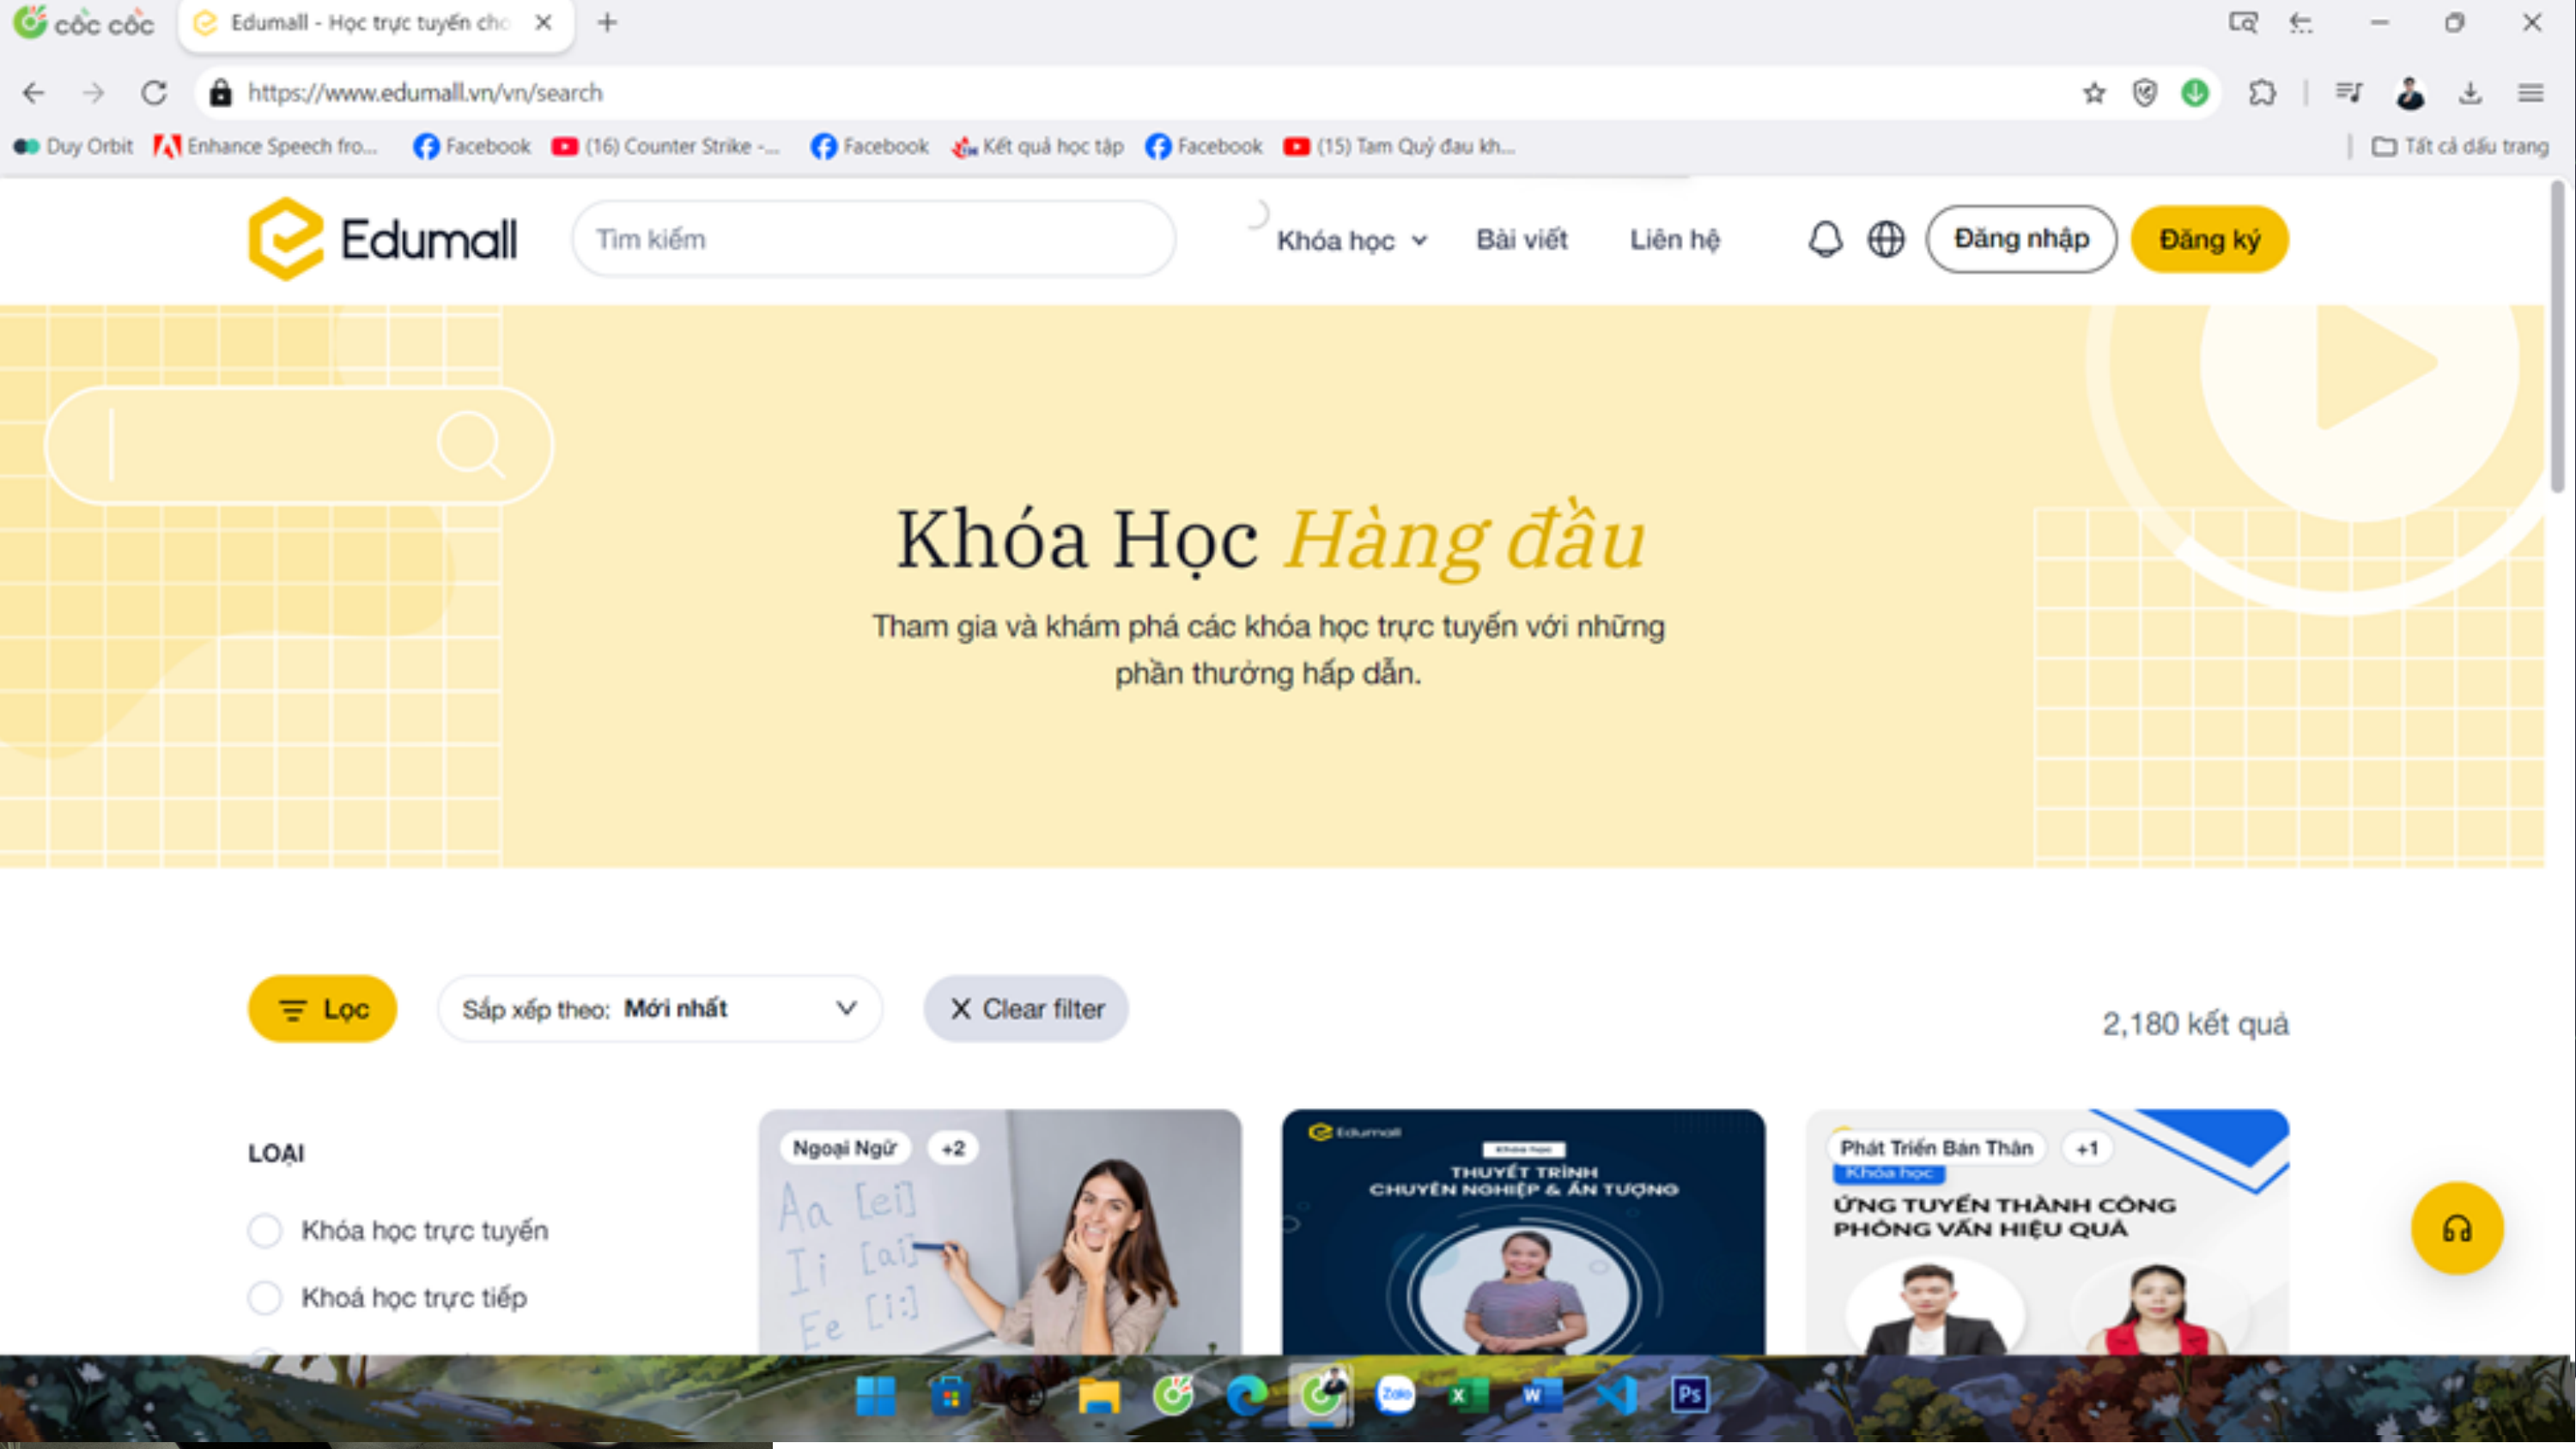

I.VIẾT ỨNG DỤNG CÀO DỮ LIỆU:
Lý do:

Tóm lại

1.Truy cập dữ liệu động
2.Chờ dữ liệu tải
3.Tự động hóa và Lặp lại
Selenium rất hữu ích cho các trang động, giúp lấy dữ liệu mà các phương pháp khác như requests không thể làm được, đồng thời nó cung cấp các tính năng tự động hóa mạnh mẽ để truy cập, điều hướng, và trích xuất dữ liệu từ các trang web phức tạp.

Nhiều trang web hiện nay hiển thị nội dung dựa trên JavaScript, điều này có nghĩa là nội dung không xuất hiện trong mã HTML ngay từ đầu mà chỉ xuất hiện sau khi trang đã được tải và JavaScript đã chạy.
Selenium mô phỏng một trình duyệt thực tế, cho phép tải trang và chờ JavaScript hoàn tất, đảm bảo tất cả dữ liệu cần thiết xuất hiện trên trang trước khi trích xuất.

Với các trang động, dữ liệu có thể không tải lên ngay lập tức. Selenium cung cấp các công cụ để chờ các phần tử xuất hiện (ví dụ, dùng WebDriverWait trong mã) trước khi tiến hành thu thập dữ liệu. Điều này giúp tránh lỗi khi các phần tử HTML chưa xuất hiện.

Selenium cho phép lặp lại một quy trình truy cập, lấy dữ liệu từ nhiều trang và lưu lại các liên kết khóa học mà không cần can thiệp thủ công. Điều này rất hữu ích khi muốn thu thập dữ liệu từ một loạt các trang có cấu trúc tương tự.